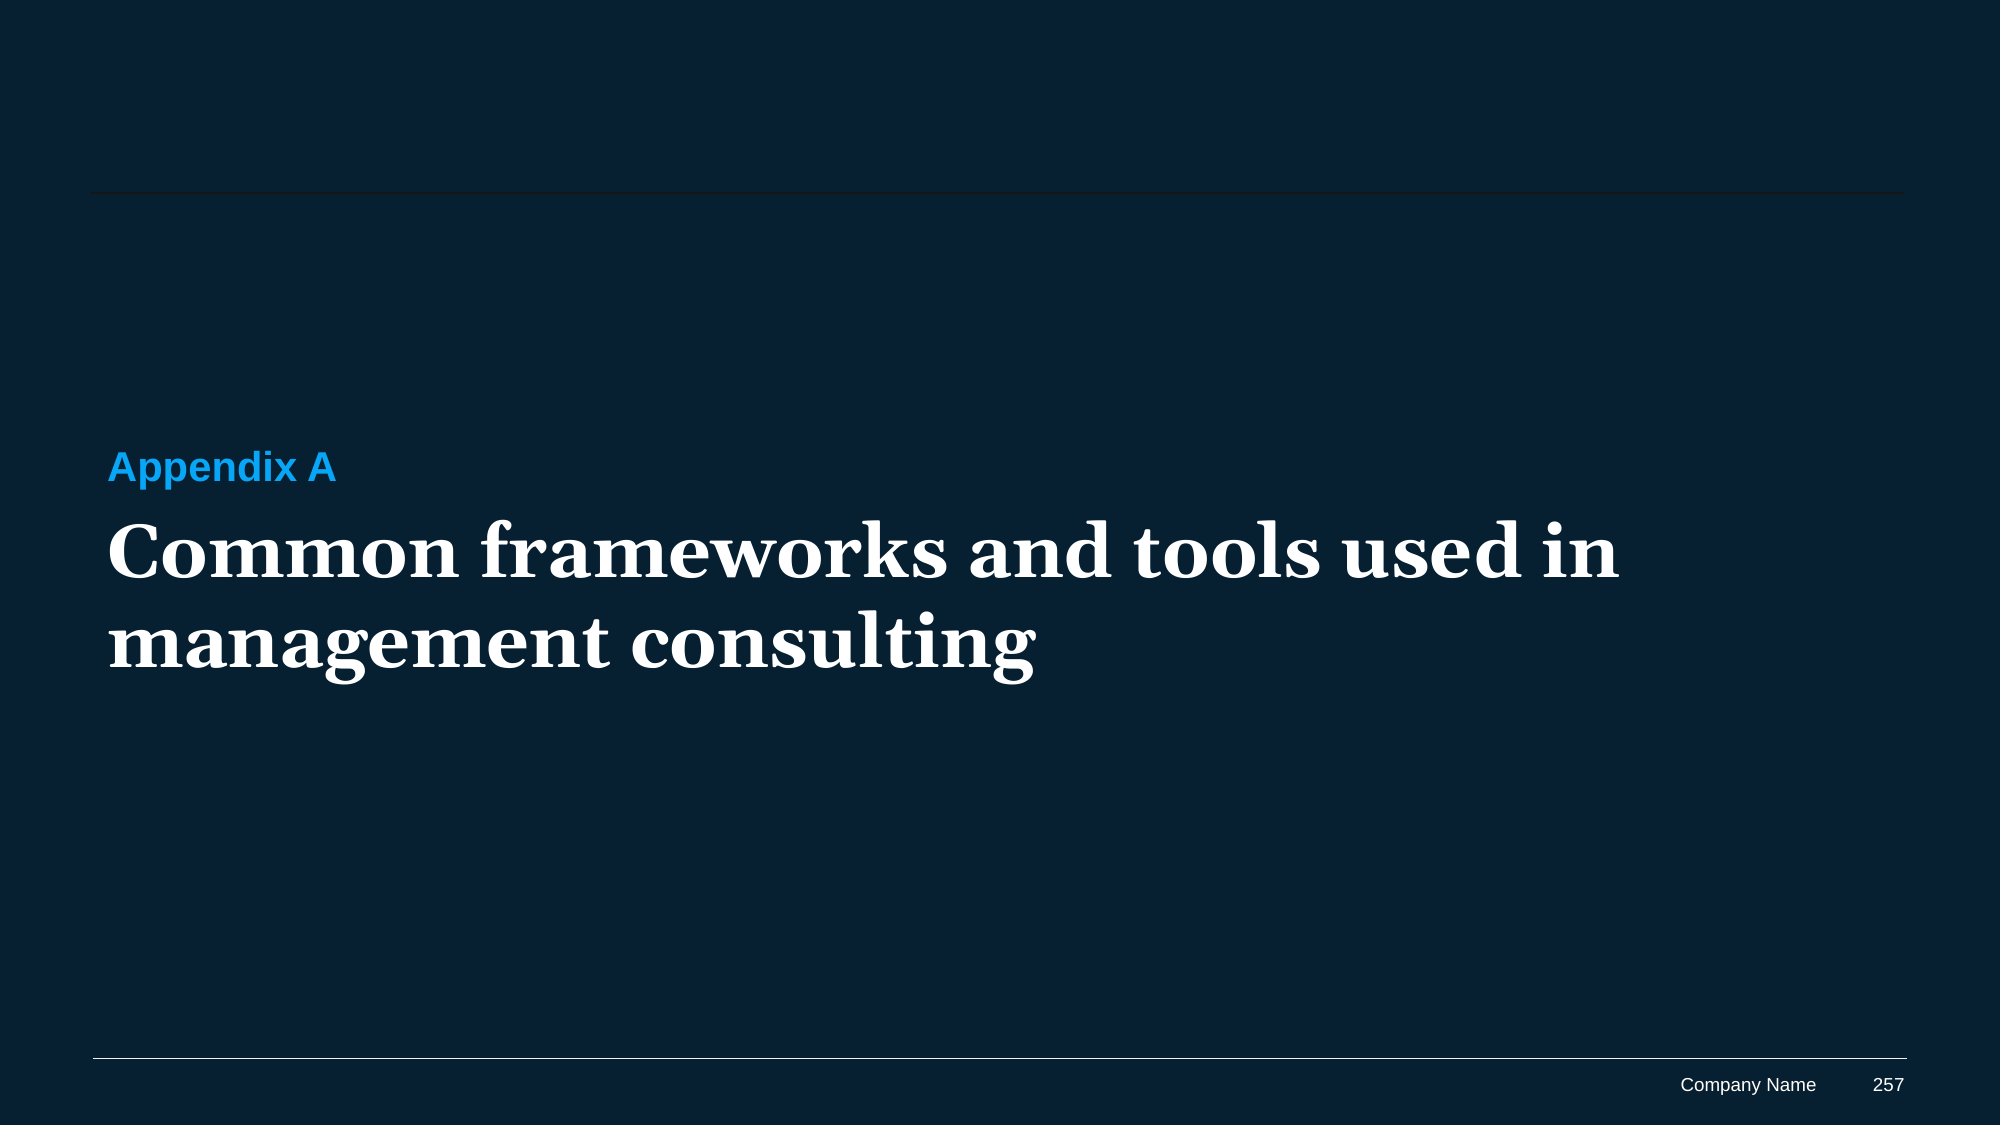

Appendix A
Common frameworks and tools used in management consulting
257